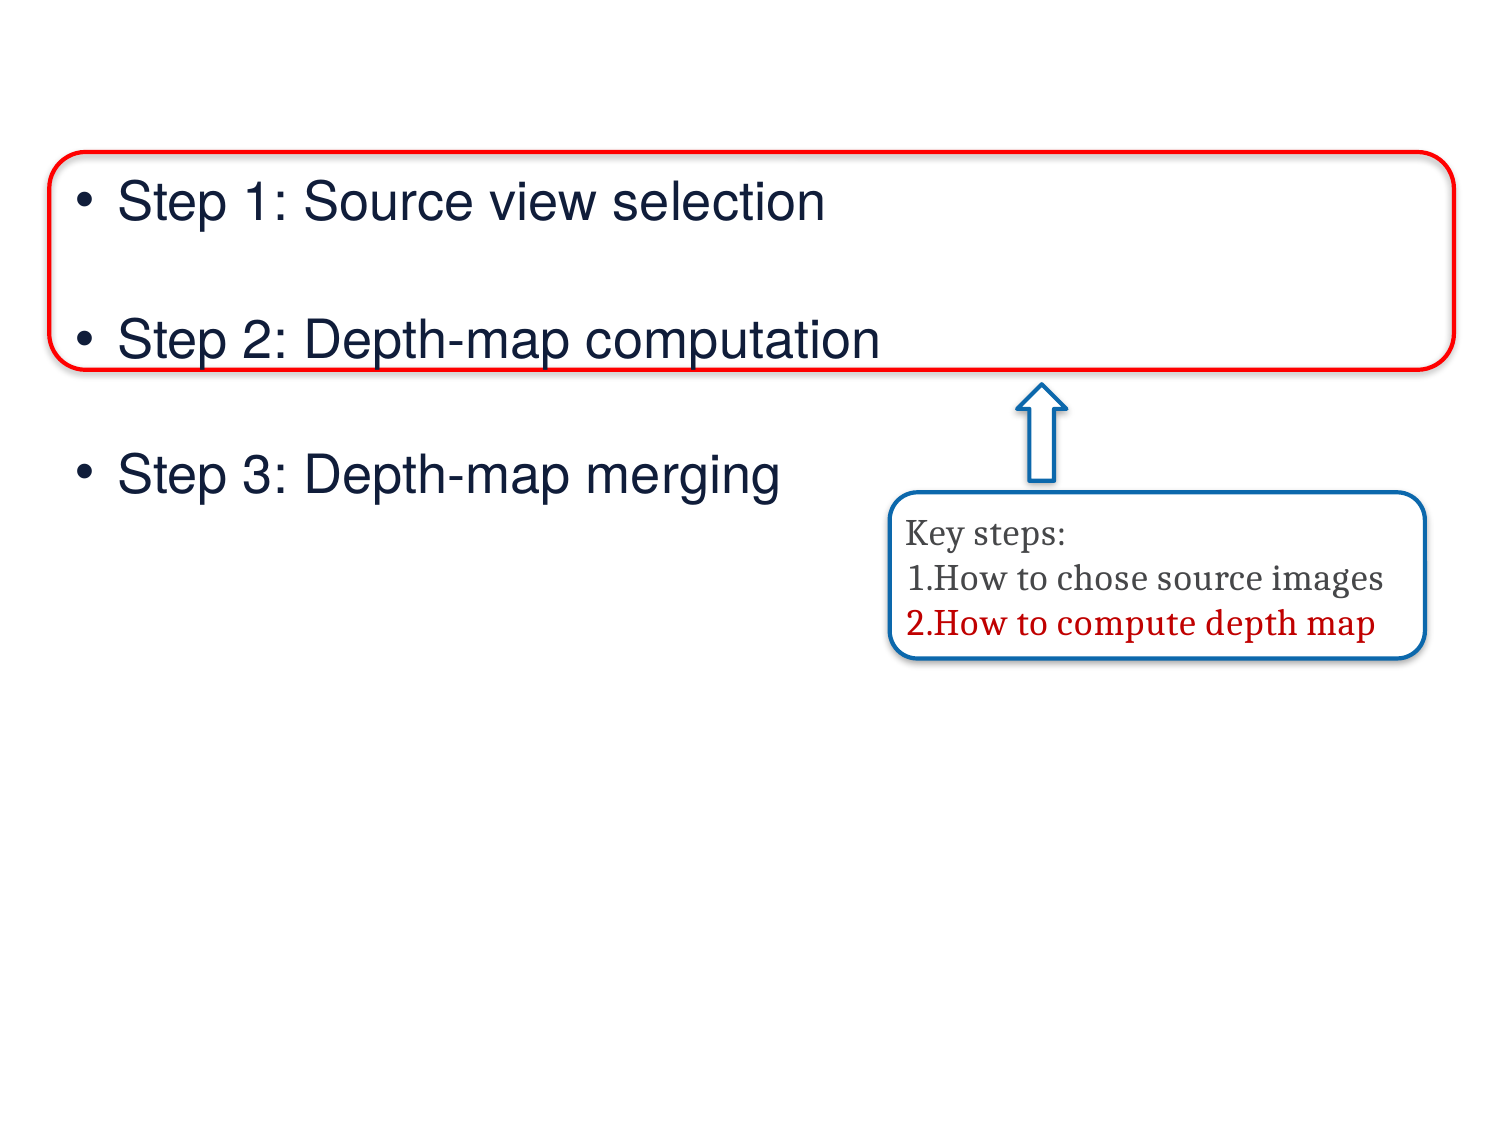

Step 1: Source view selection

Step 2: Depth-map computation
Step 3: Depth-map merging

Key steps:
1.How to chose source images
2.How to compute depth map